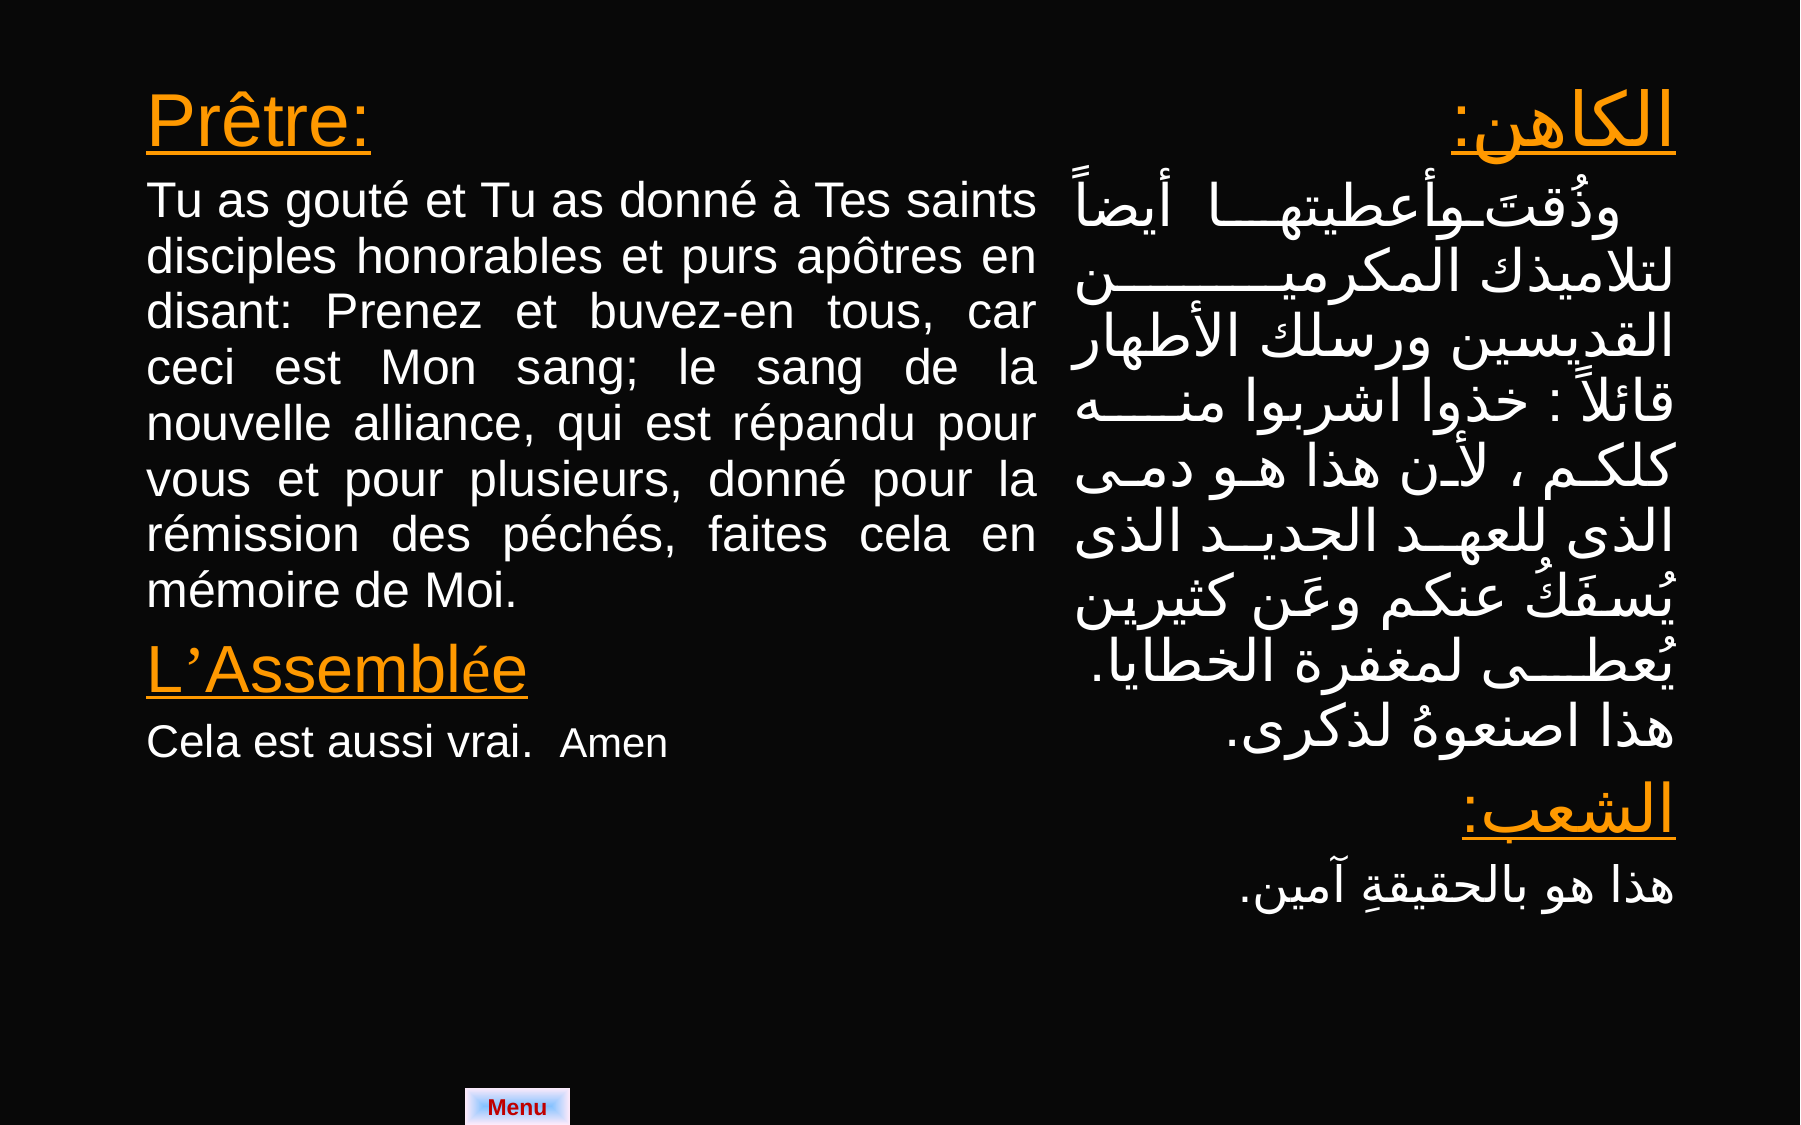

| Prêtre: Tu as gouté et Tu as donné à Tes saints disciples honorables et purs apôtres en disant: Prenez et buvez-en tous, car ceci est Mon sang; le sang de la nouvelle alliance, qui est répandu pour vous et pour plusieurs, donné pour la rémission des péchés, faites cela en mémoire de Moi. L’Assemblée Cela est aussi vrai. Amen | الكاهن: وذُقتَ وأعطيتها أيضاً لتلاميذك المكرمين القديسين ورسلك الأطهار قائلاً : خذوا اشربوا منه كلكم ، لأن هذا هو دمى الذى للعهد الجديد الذى يُسفَكُ عنكم وعَن كثيرين يُعطى لمغفرة الخطايا. هذا اصنعوهُ لذكرى. الشعب: هذا هو بالحقيقةِ آمين. |
| --- | --- |

Menu